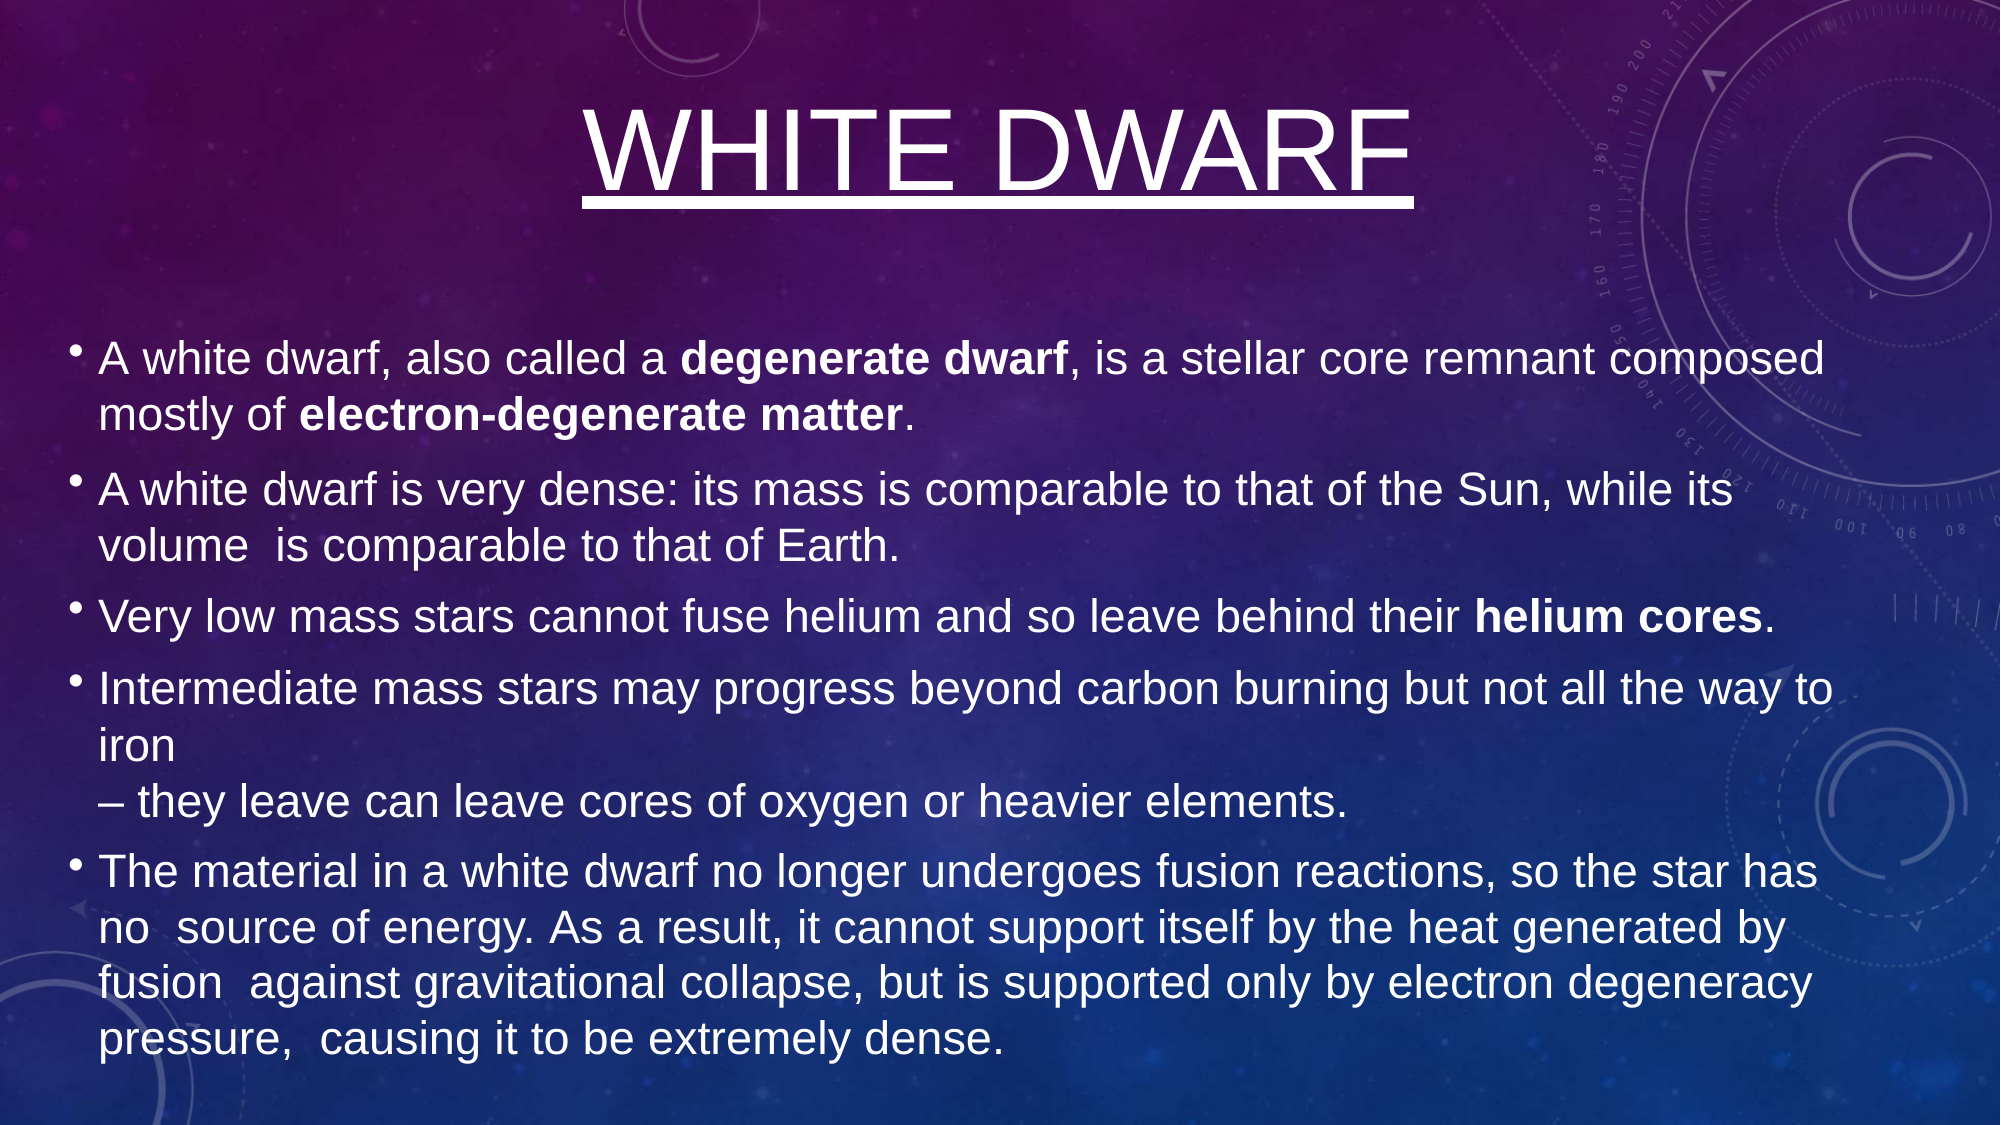

# WHITE DWARF
A white dwarf, also called a degenerate dwarf, is a stellar core remnant composed
mostly of electron-degenerate matter.
A white dwarf is very dense: its mass is comparable to that of the Sun, while its volume  is comparable to that of Earth.
Very low mass stars cannot fuse helium and so leave behind their helium cores.
Intermediate mass stars may progress beyond carbon burning but not all the way to iron
– they leave can leave cores of oxygen or heavier elements.
The material in a white dwarf no longer undergoes fusion reactions, so the star has no  source of energy. As a result, it cannot support itself by the heat generated by fusion  against gravitational collapse, but is supported only by electron degeneracy pressure,  causing it to be extremely dense.